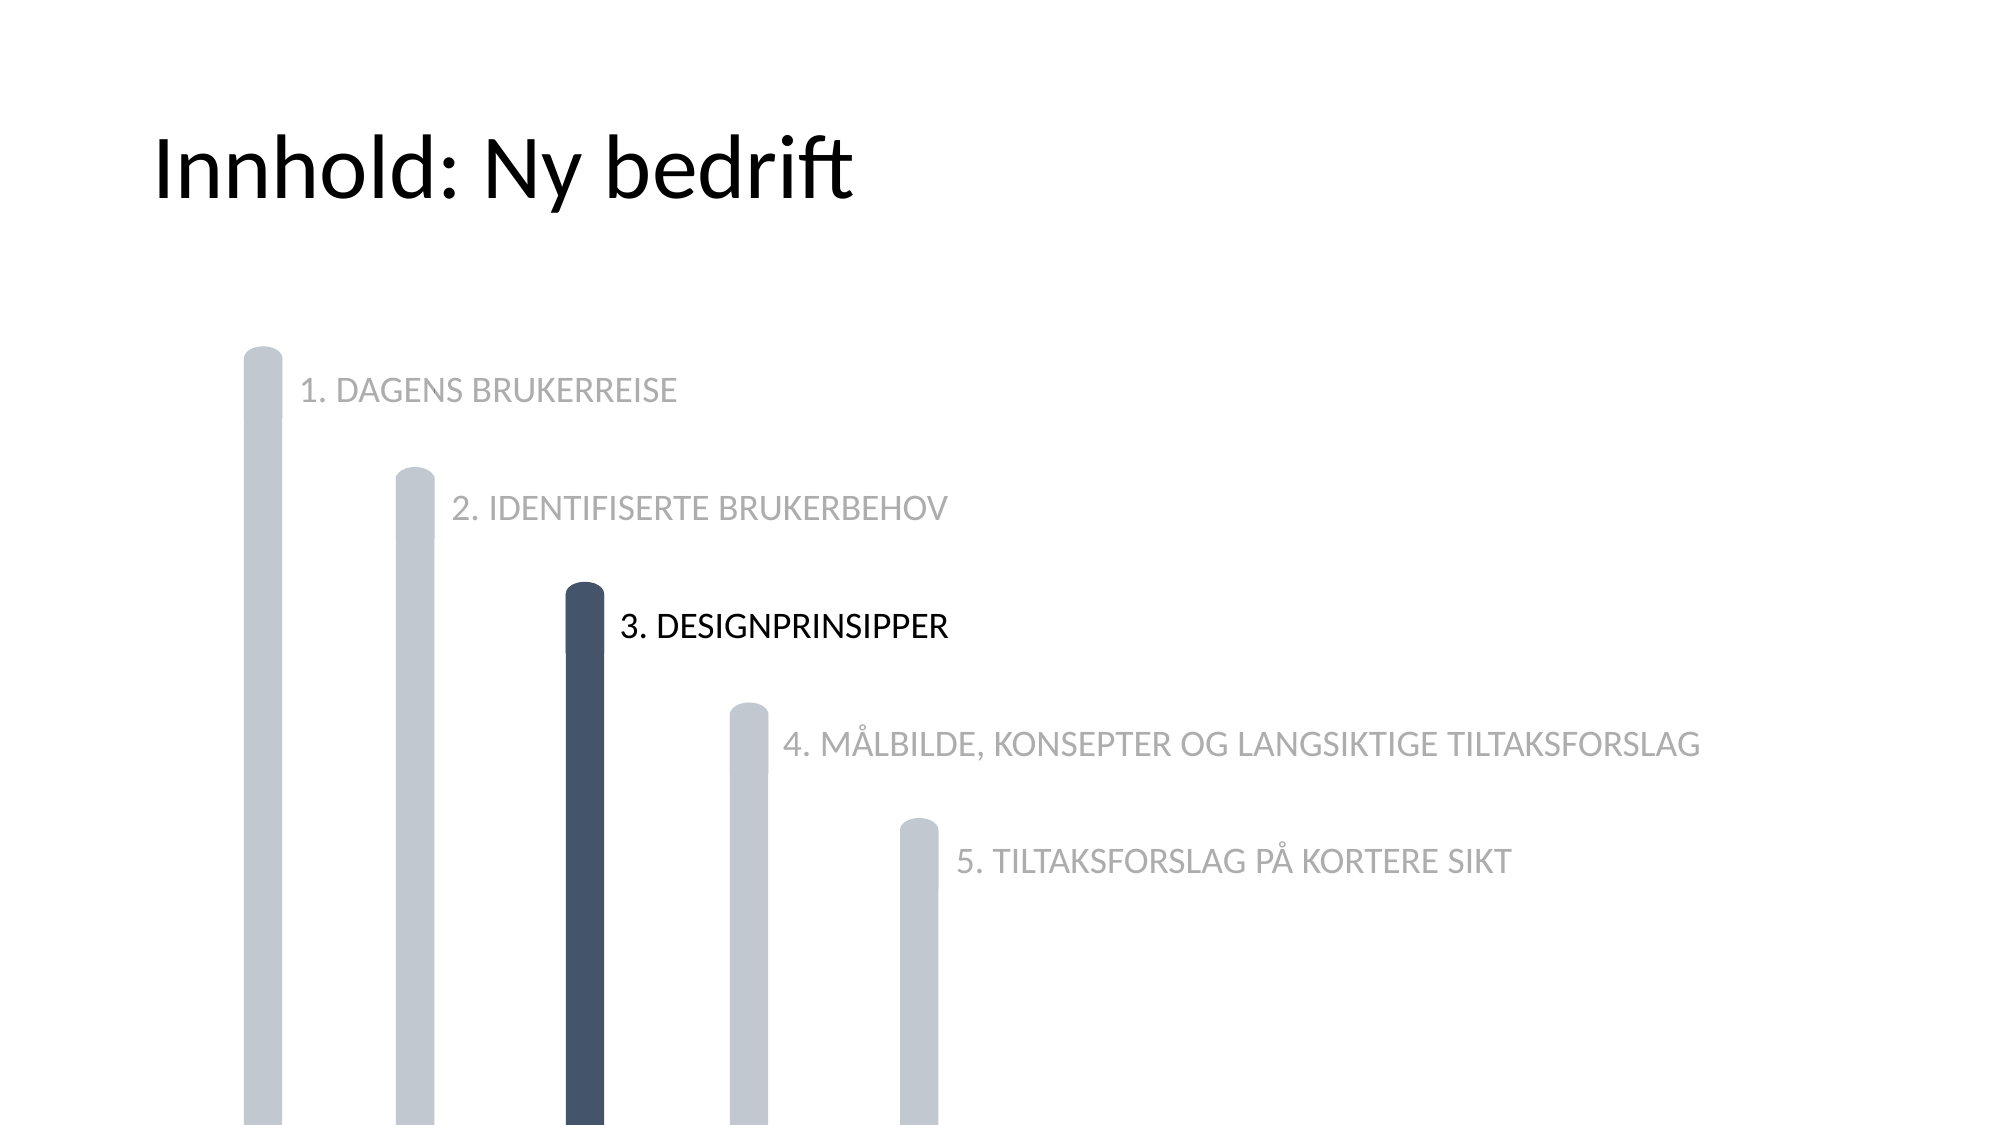

# Innhold: Ny bedrift

1. DAGENS BRUKERREISE

2. IDENTIFISERTE BRUKERBEHOV

3. DESIGNPRINSIPPER

4. MÅLBILDE, KONSEPTER OG LANGSIKTIGE TILTAKSFORSLAG

5. TILTAKSFORSLAG PÅ KORTERE SIKT